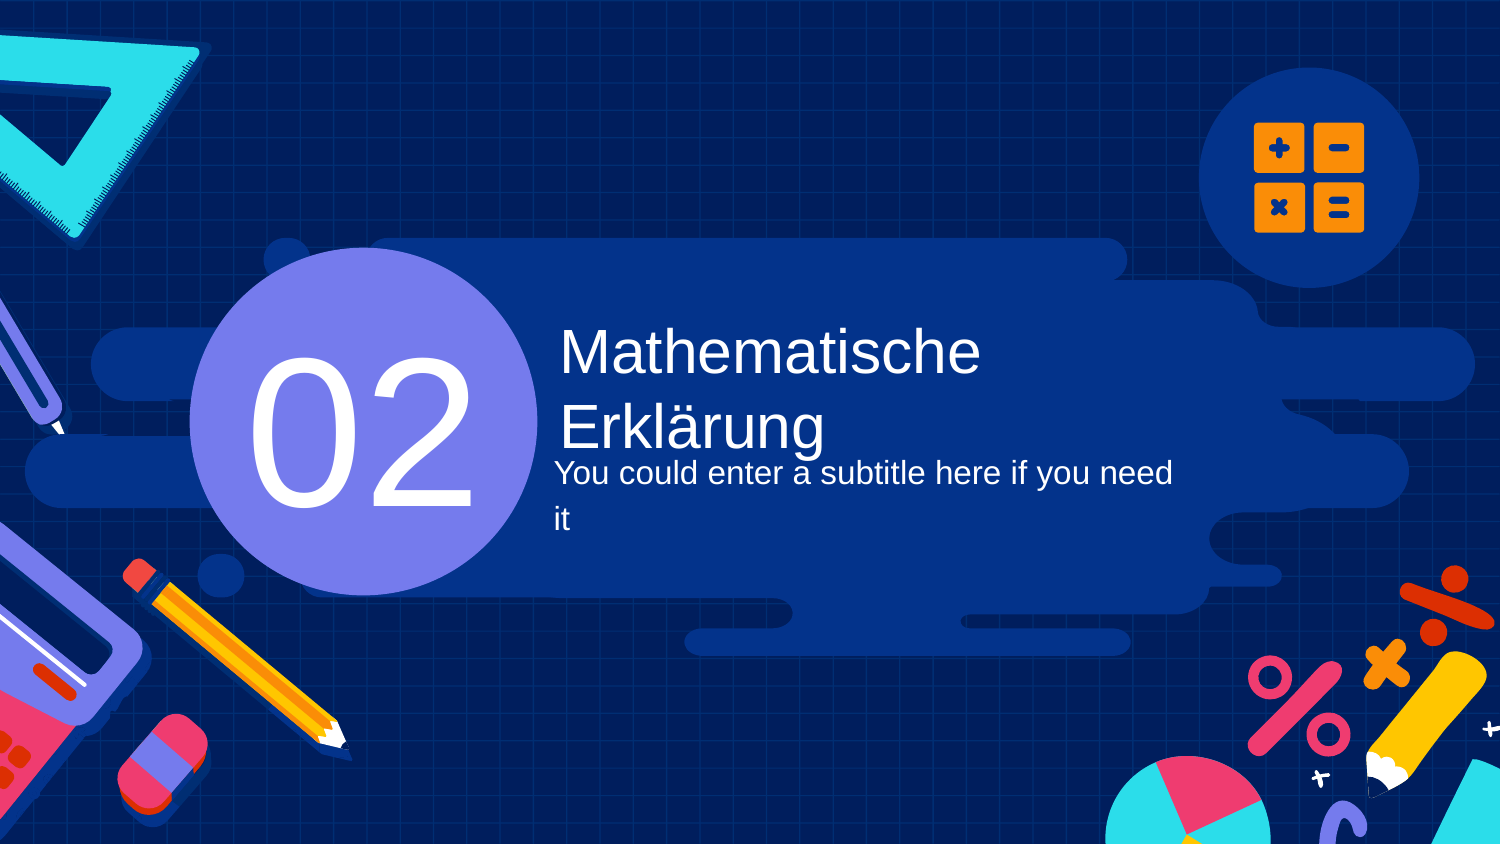

02
# Mathematische Erklärung
You could enter a subtitle here if you need it